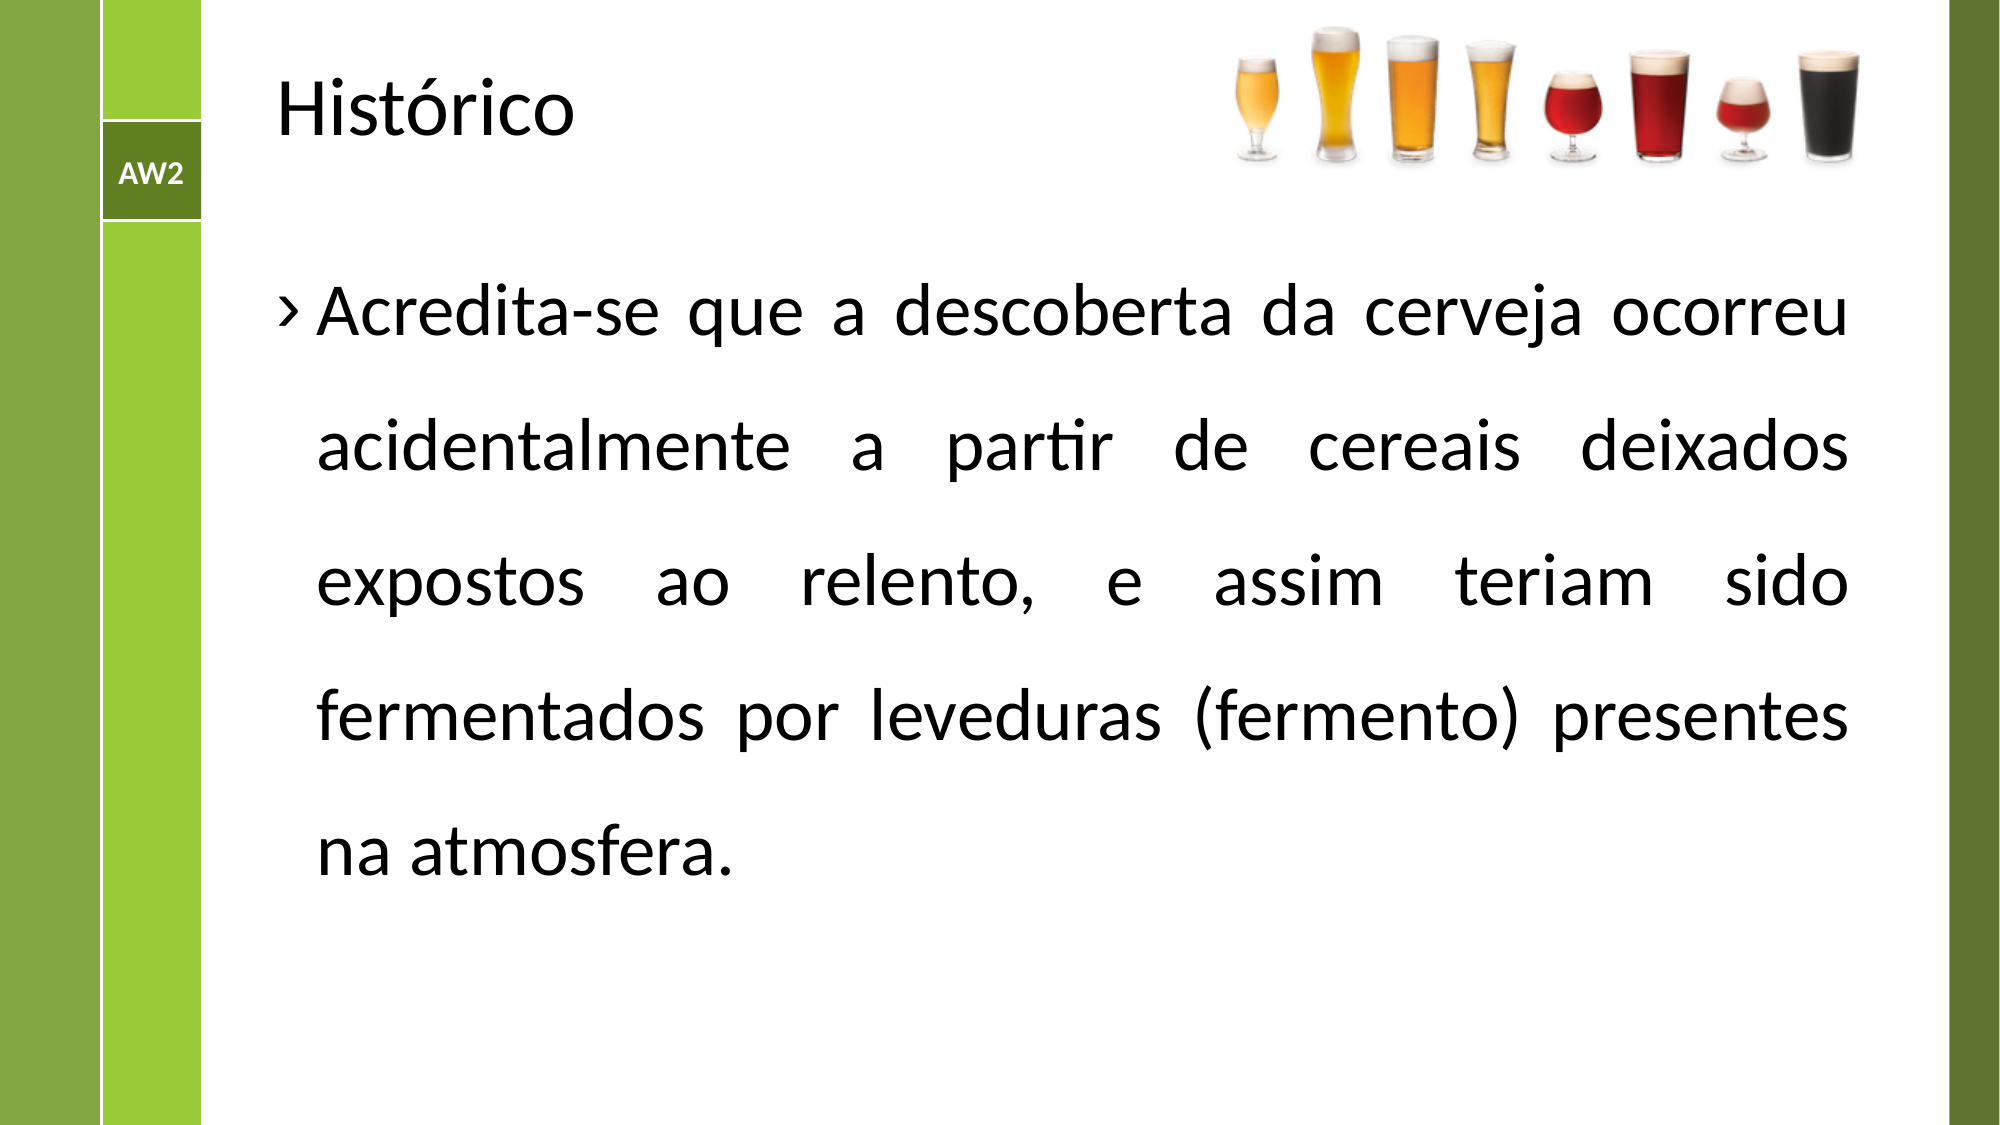

# Histórico
Acredita-se que a descoberta da cerveja ocorreu acidentalmente a partir de cereais deixados expostos ao relento, e assim teriam sido fermentados por leveduras (fermento) presentes na atmosfera.